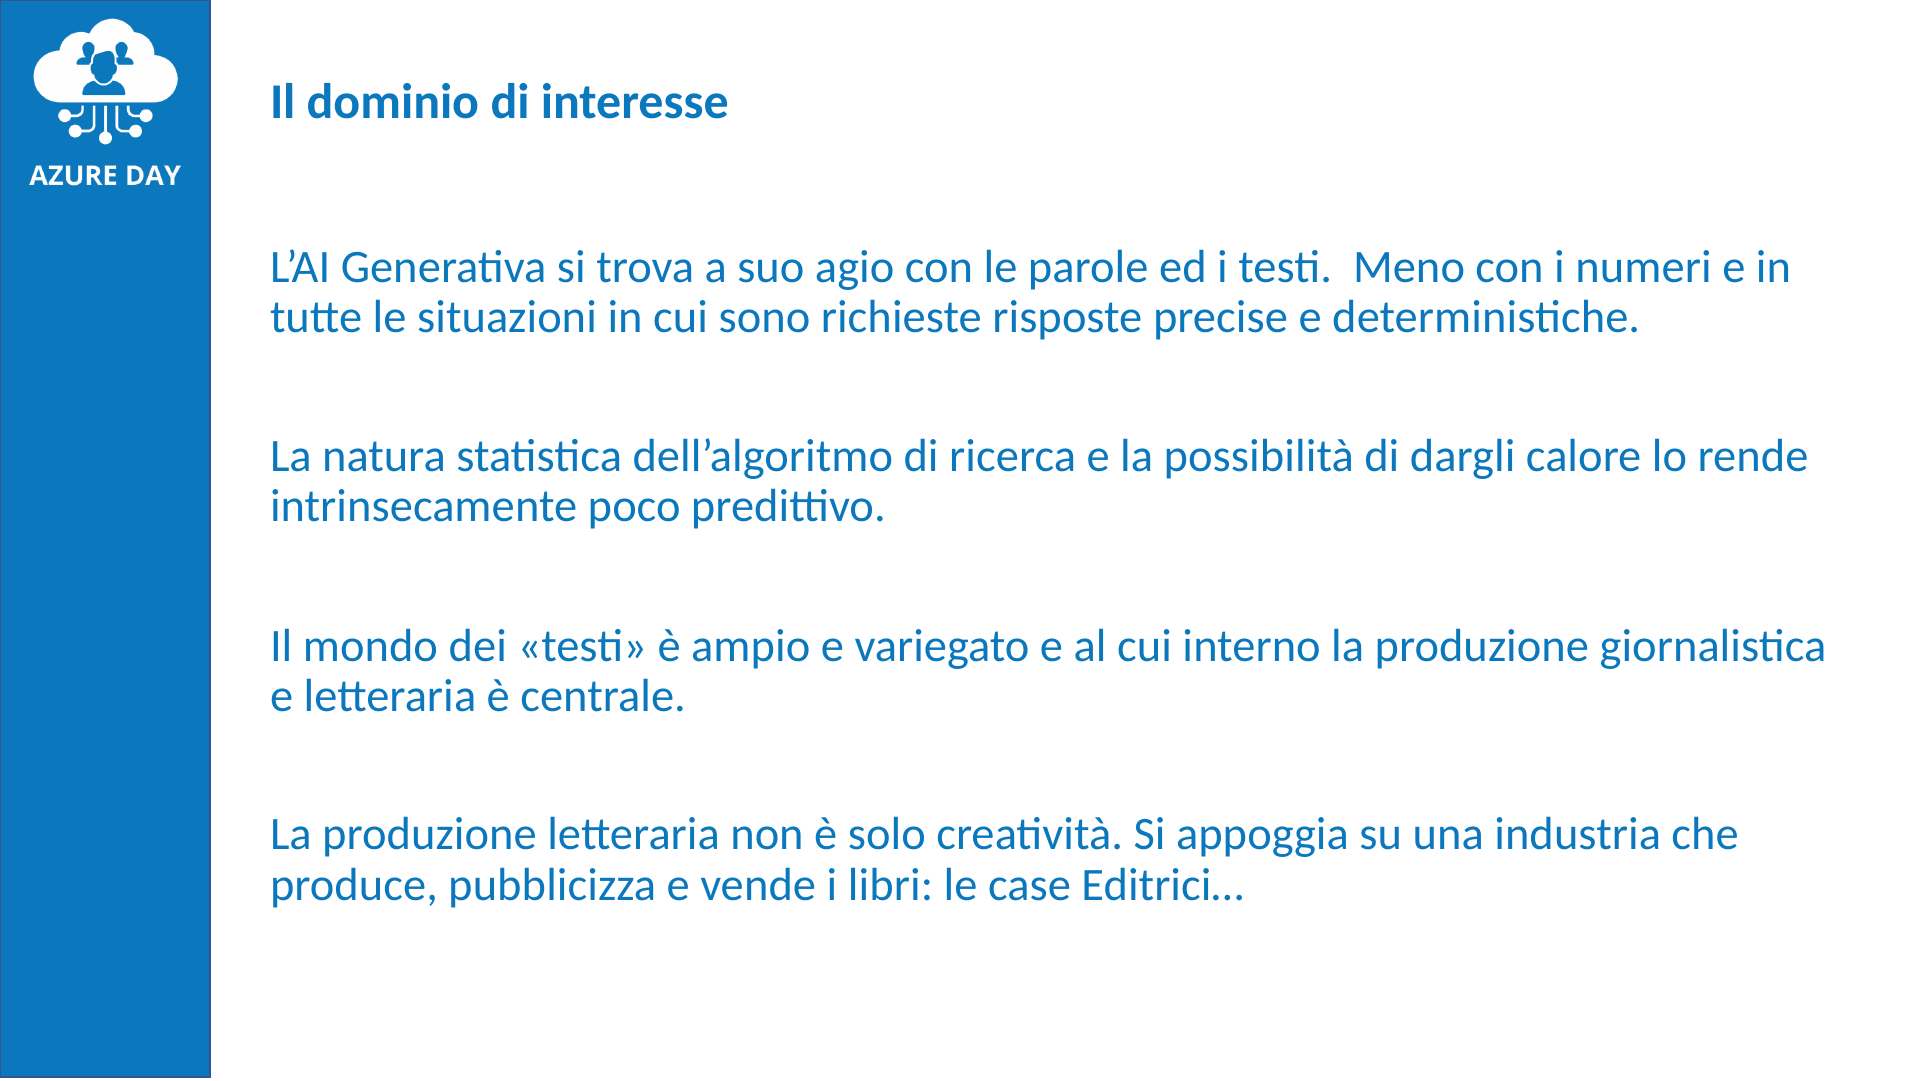

# Il dominio di interesse
L’AI Generativa si trova a suo agio con le parole ed i testi.  Meno con i numeri e in tutte le situazioni in cui sono richieste risposte precise e deterministiche.

La natura statistica dell’algoritmo di ricerca e la possibilità di dargli calore lo rende intrinsecamente poco predittivo.

Il mondo dei «testi» è ampio e variegato e al cui interno la produzione giornalistica e letteraria è centrale.

La produzione letteraria non è solo creatività. Si appoggia su una industria che produce, pubblicizza e vende i libri: le case Editrici…